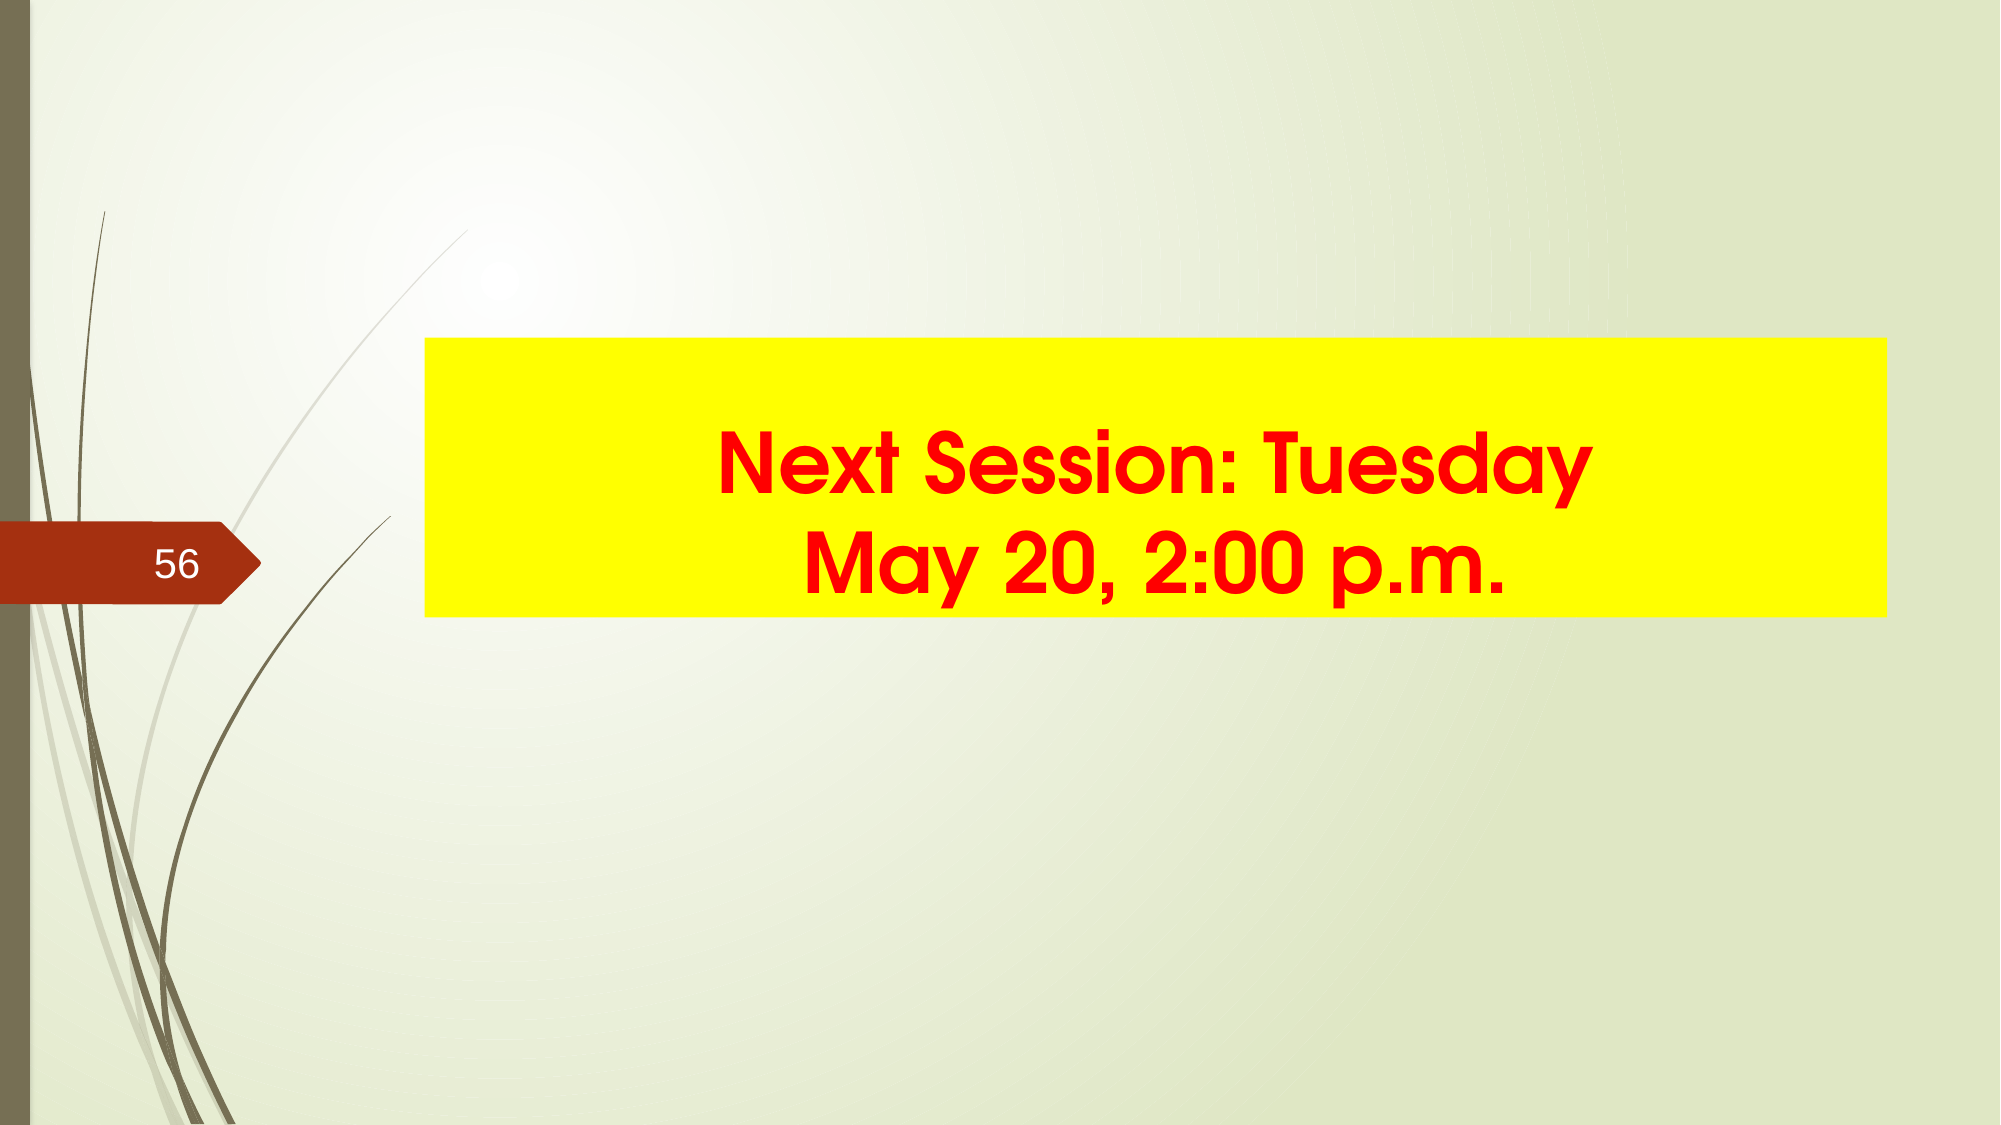

# Next Session: Tuesday May 20, 2:00 p.m.
56